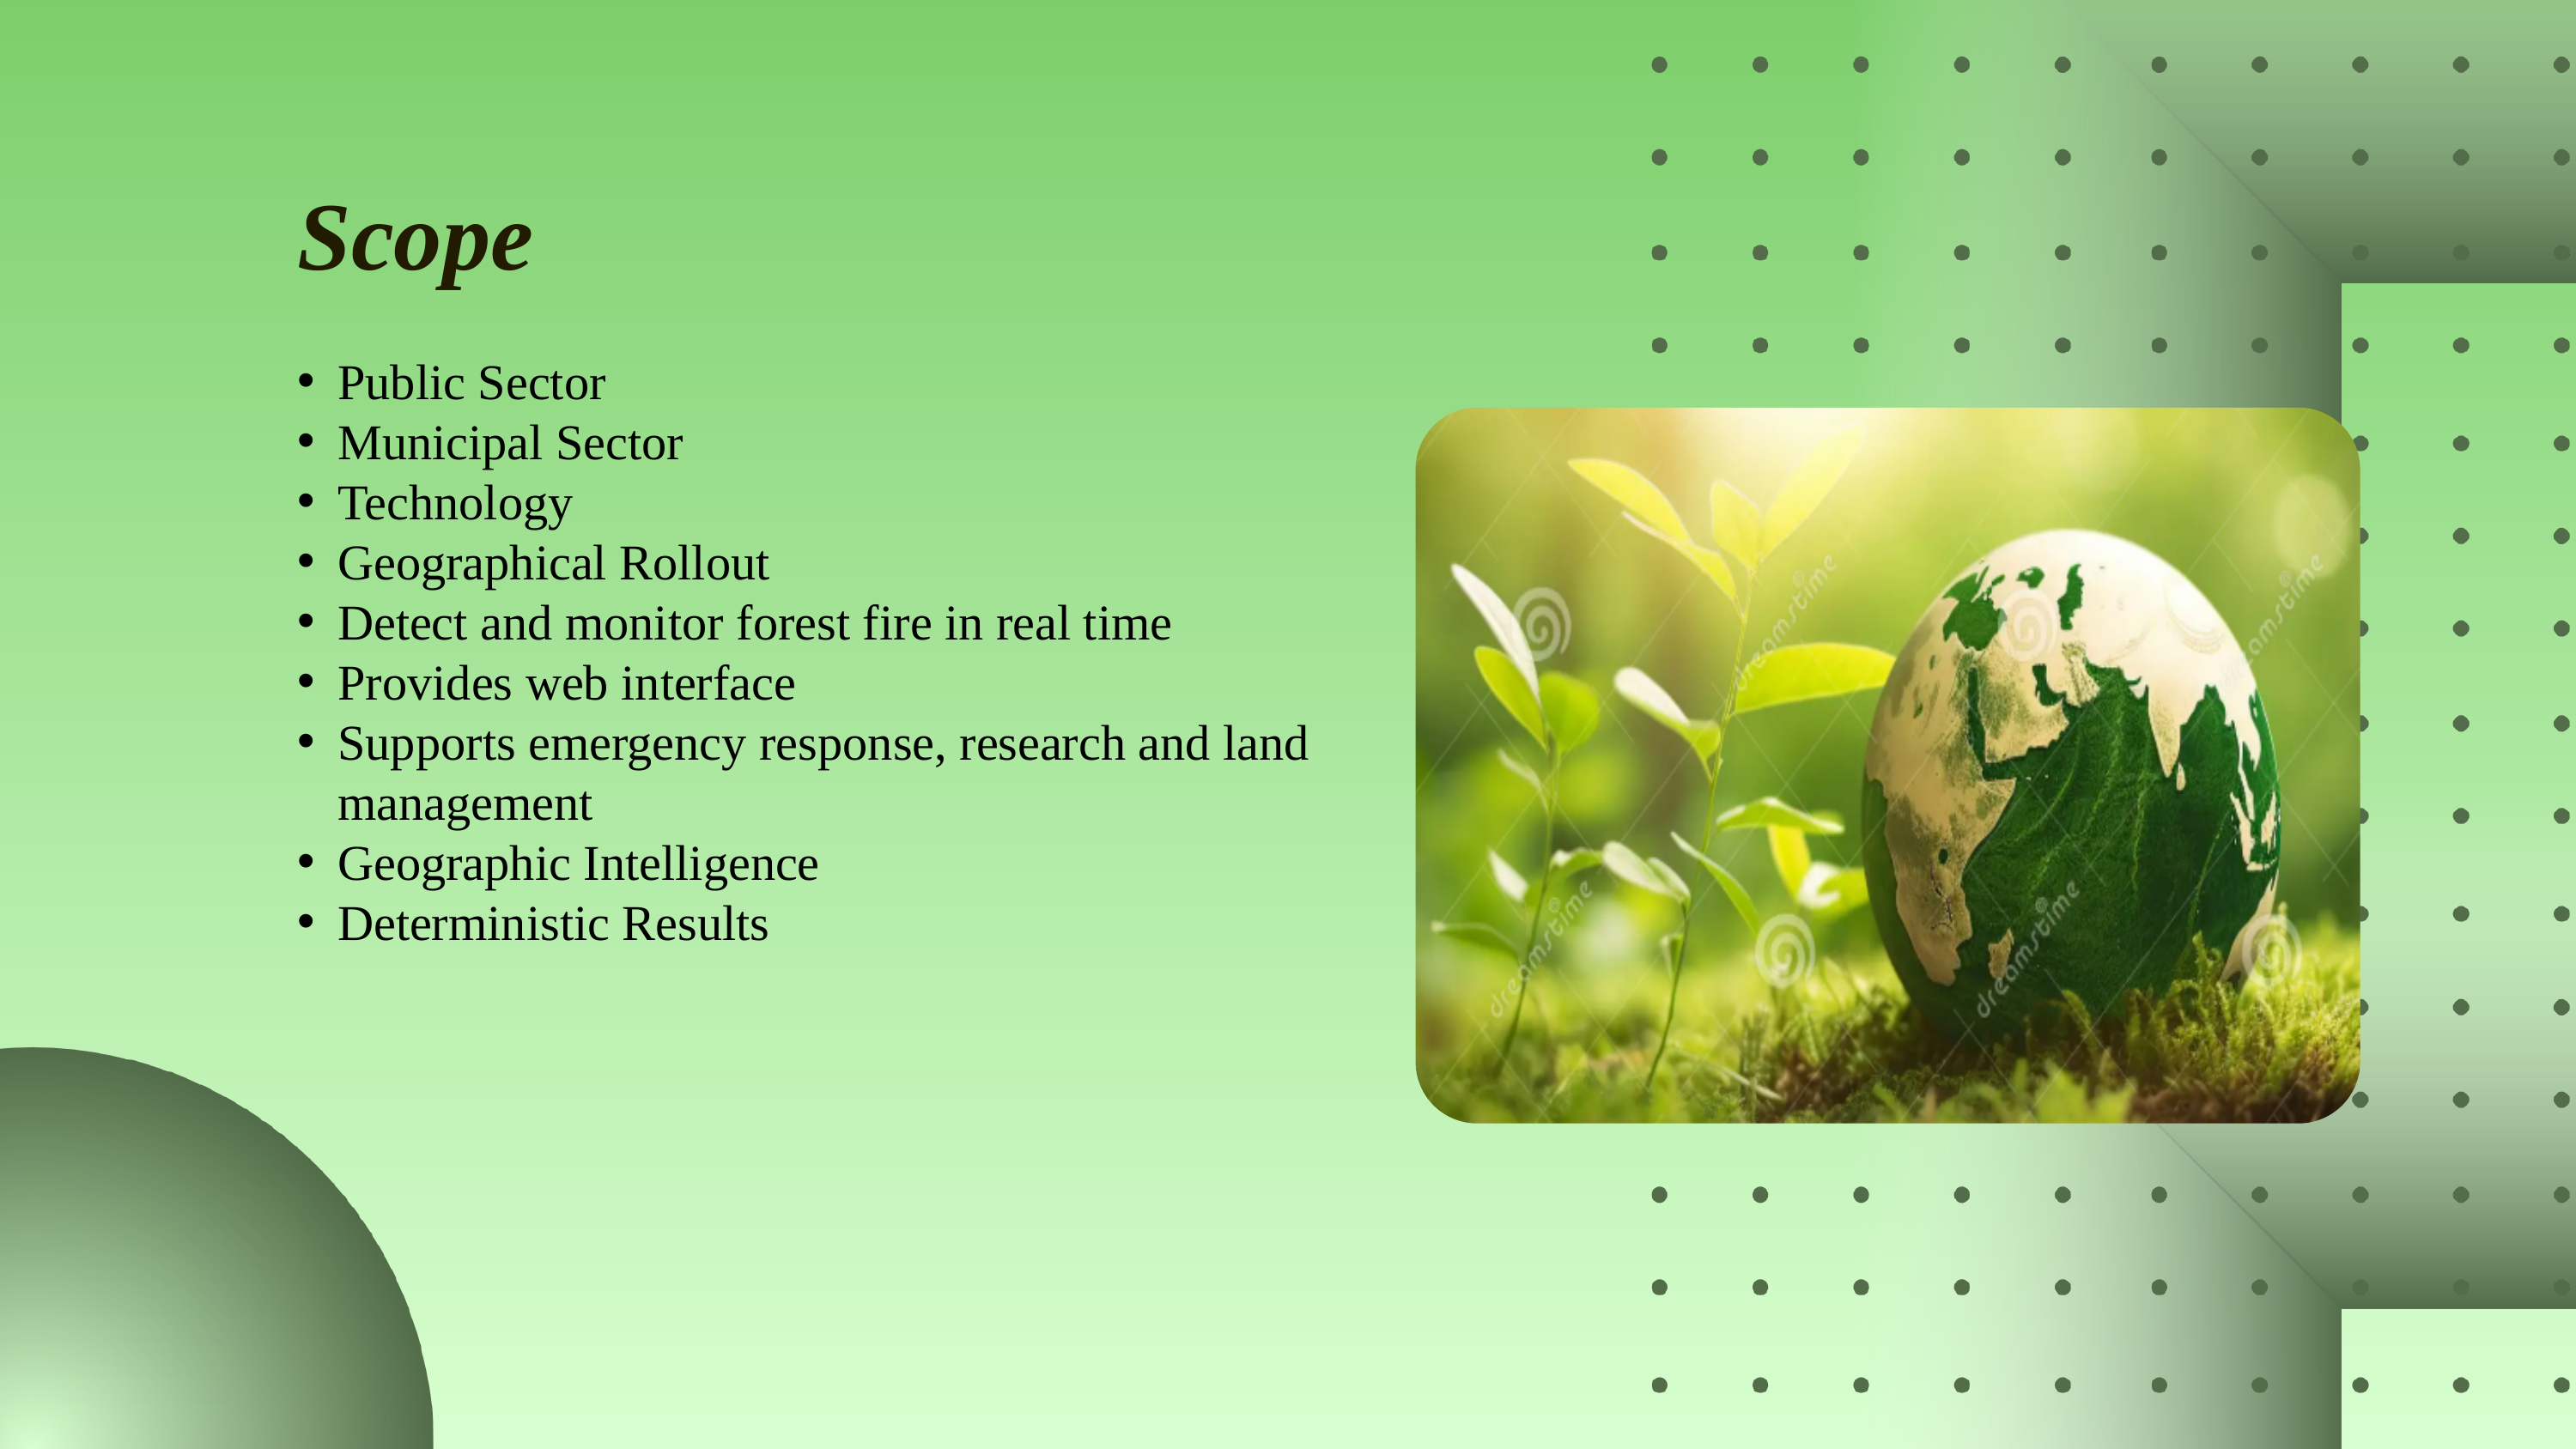

Scope

Public Sector
Municipal Sector
Technology
Geographical Rollout
Detect and monitor forest fire in real time
Provides web interface
Supports emergency response, research and land management
Geographic Intelligence
Deterministic Results